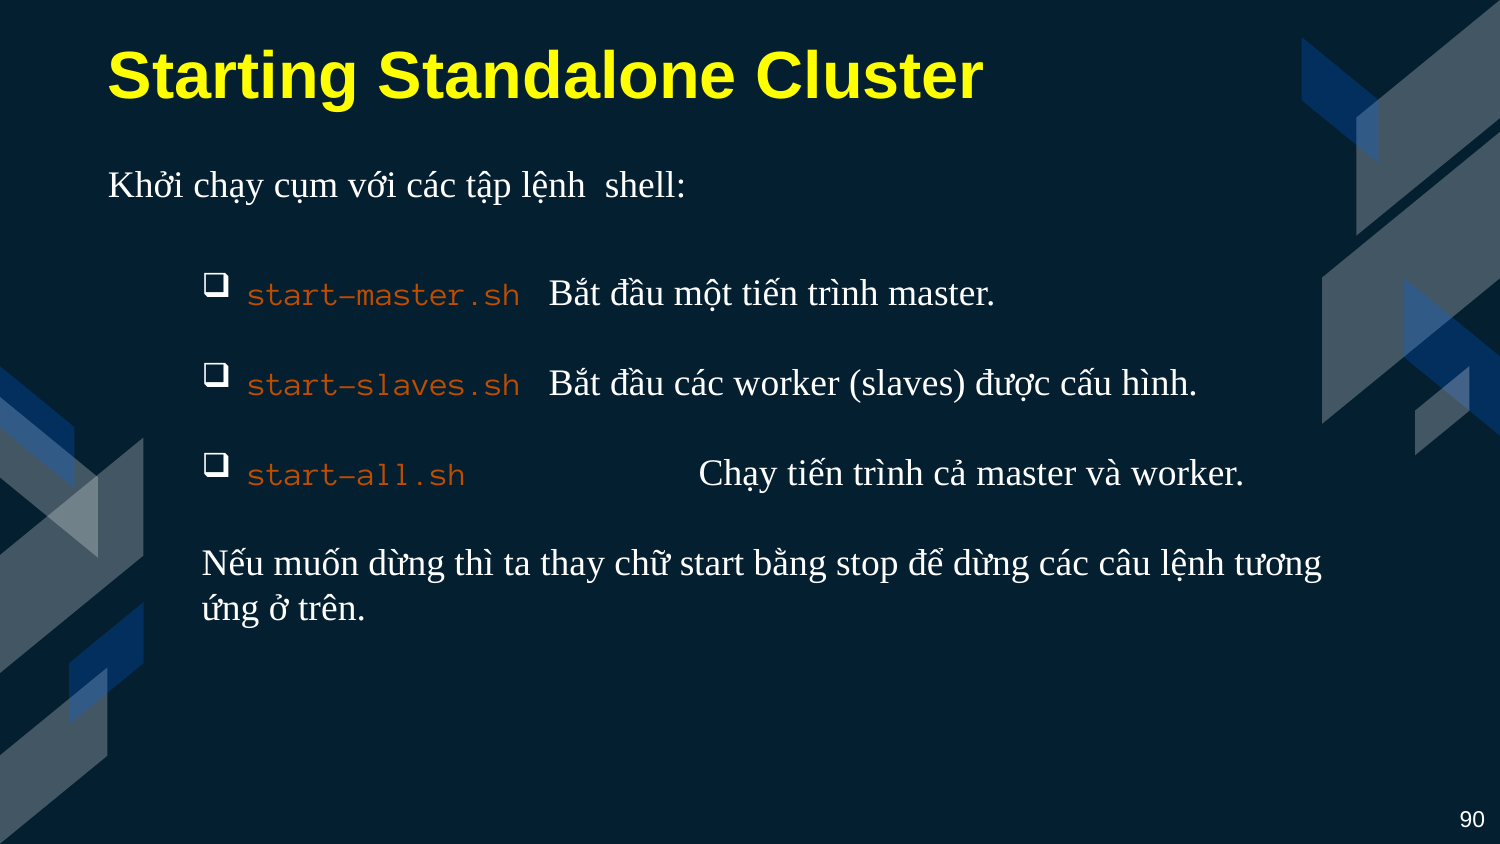

Starting Standalone Cluster
Khởi chạy cụm với các tập lệnh  shell:
start-master.sh 	Bắt đầu một tiến trình master.

start-slaves.sh 	Bắt đầu các worker (slaves) được cấu hình.

start-all.sh 		Chạy tiến trình cả master và worker.

Nếu muốn dừng thì ta thay chữ start bằng stop để dừng các câu lệnh tương ứng ở trên.
90